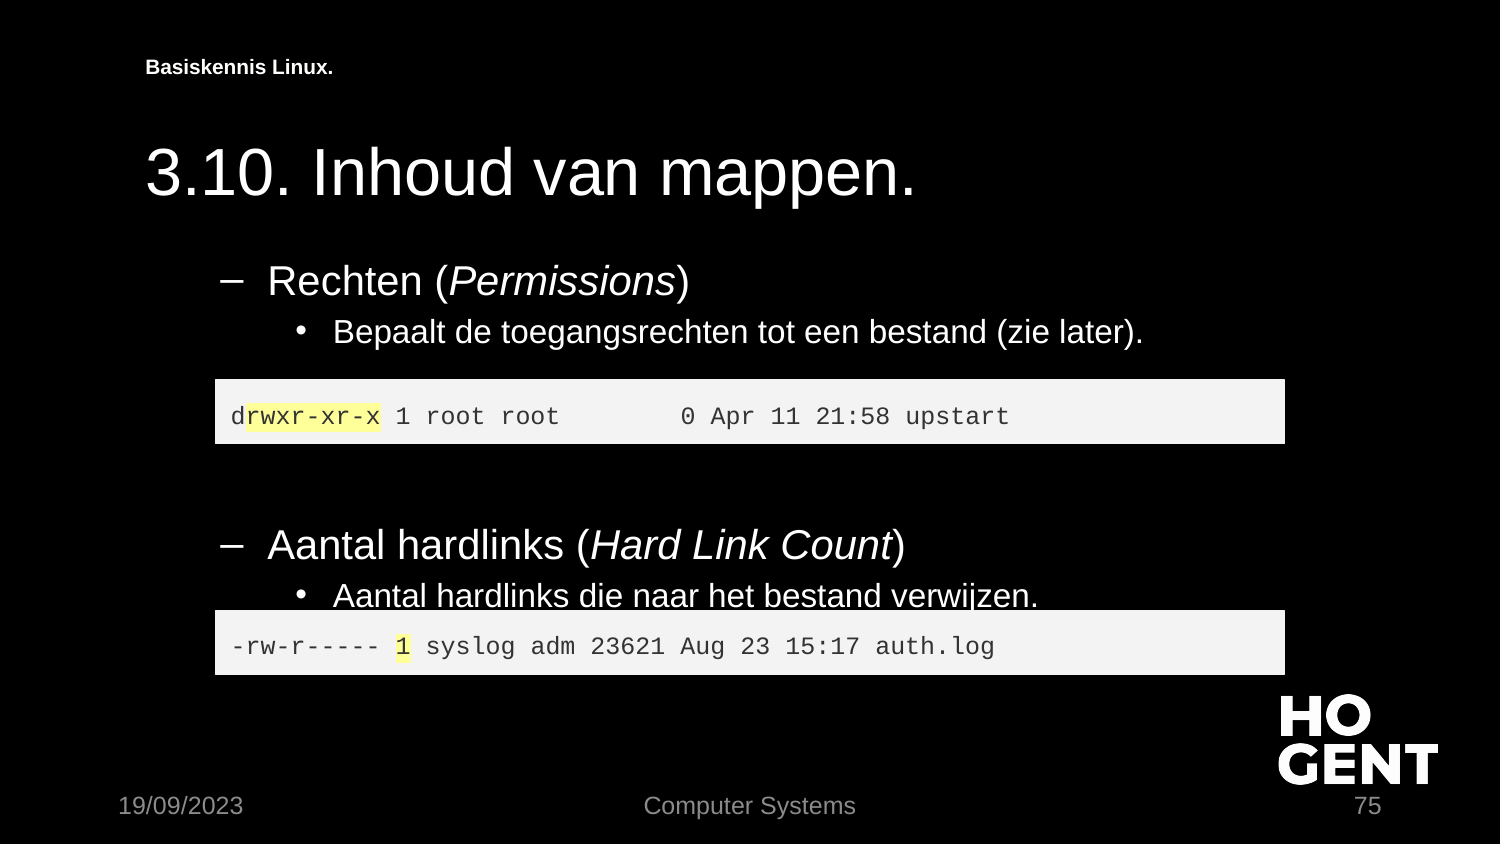

Basiskennis Linux.
# 3.10. Inhoud van mappen.
Rechten (Permissions)
Bepaalt de toegangsrechten tot een bestand (zie later).

Aantal hardlinks (Hard Link Count)
Aantal hardlinks die naar het bestand verwijzen.
drwxr-xr-x 1 root root	0 Apr 11 21:58 upstart
-rw-r----- 1 syslog adm 23621 Aug 23 15:17 auth.log
19/09/2023
Computer Systems
75